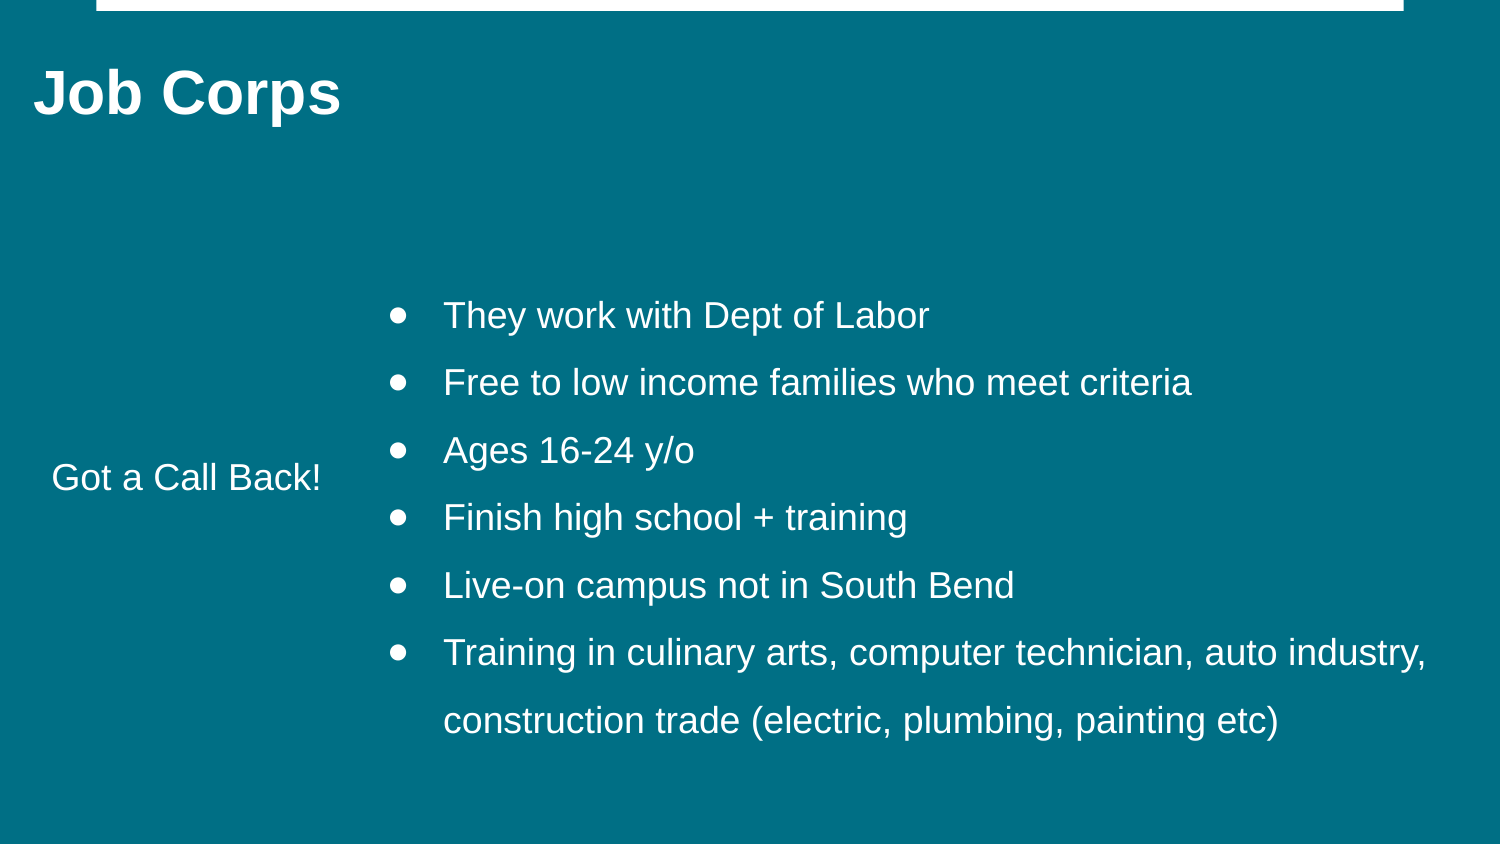

# Job Corps

Got a Call Back!
They work with Dept of Labor
Free to low income families who meet criteria
Ages 16-24 y/o
Finish high school + training
Live-on campus not in South Bend
Training in culinary arts, computer technician, auto industry, construction trade (electric, plumbing, painting etc)